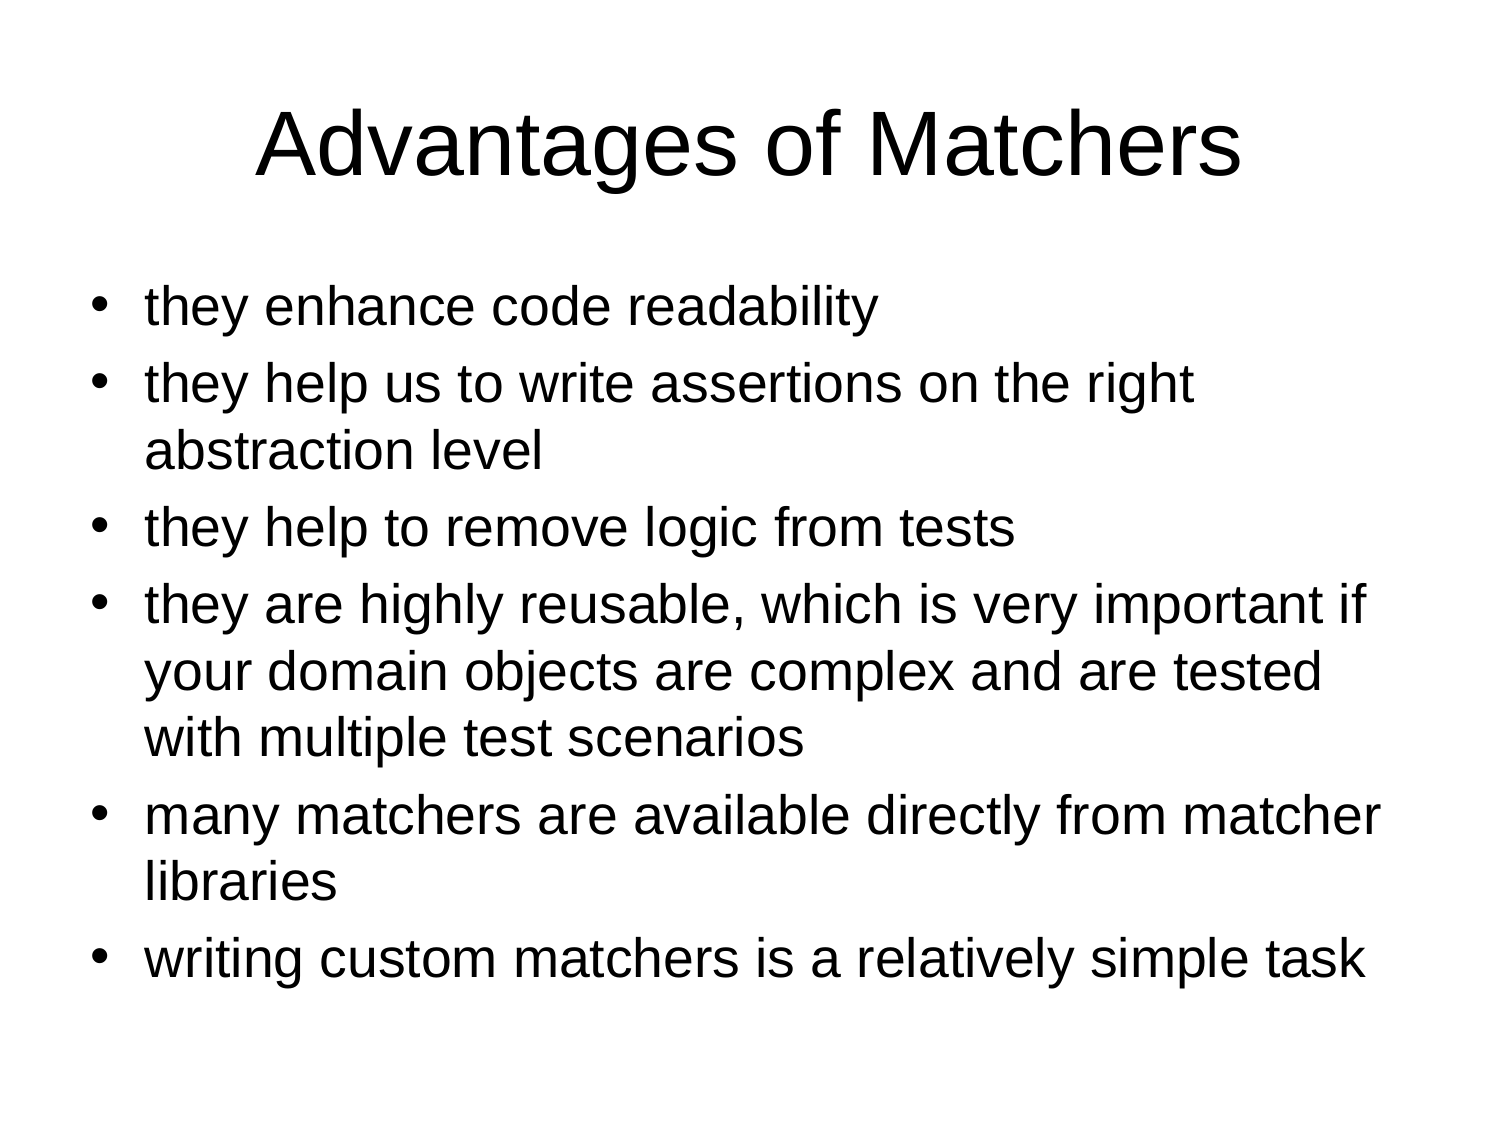

# Advantages of Matchers
they enhance code readability
they help us to write assertions on the right abstraction level
they help to remove logic from tests
they are highly reusable, which is very important if your domain objects are complex and are tested with multiple test scenarios
many matchers are available directly from matcher libraries
writing custom matchers is a relatively simple task